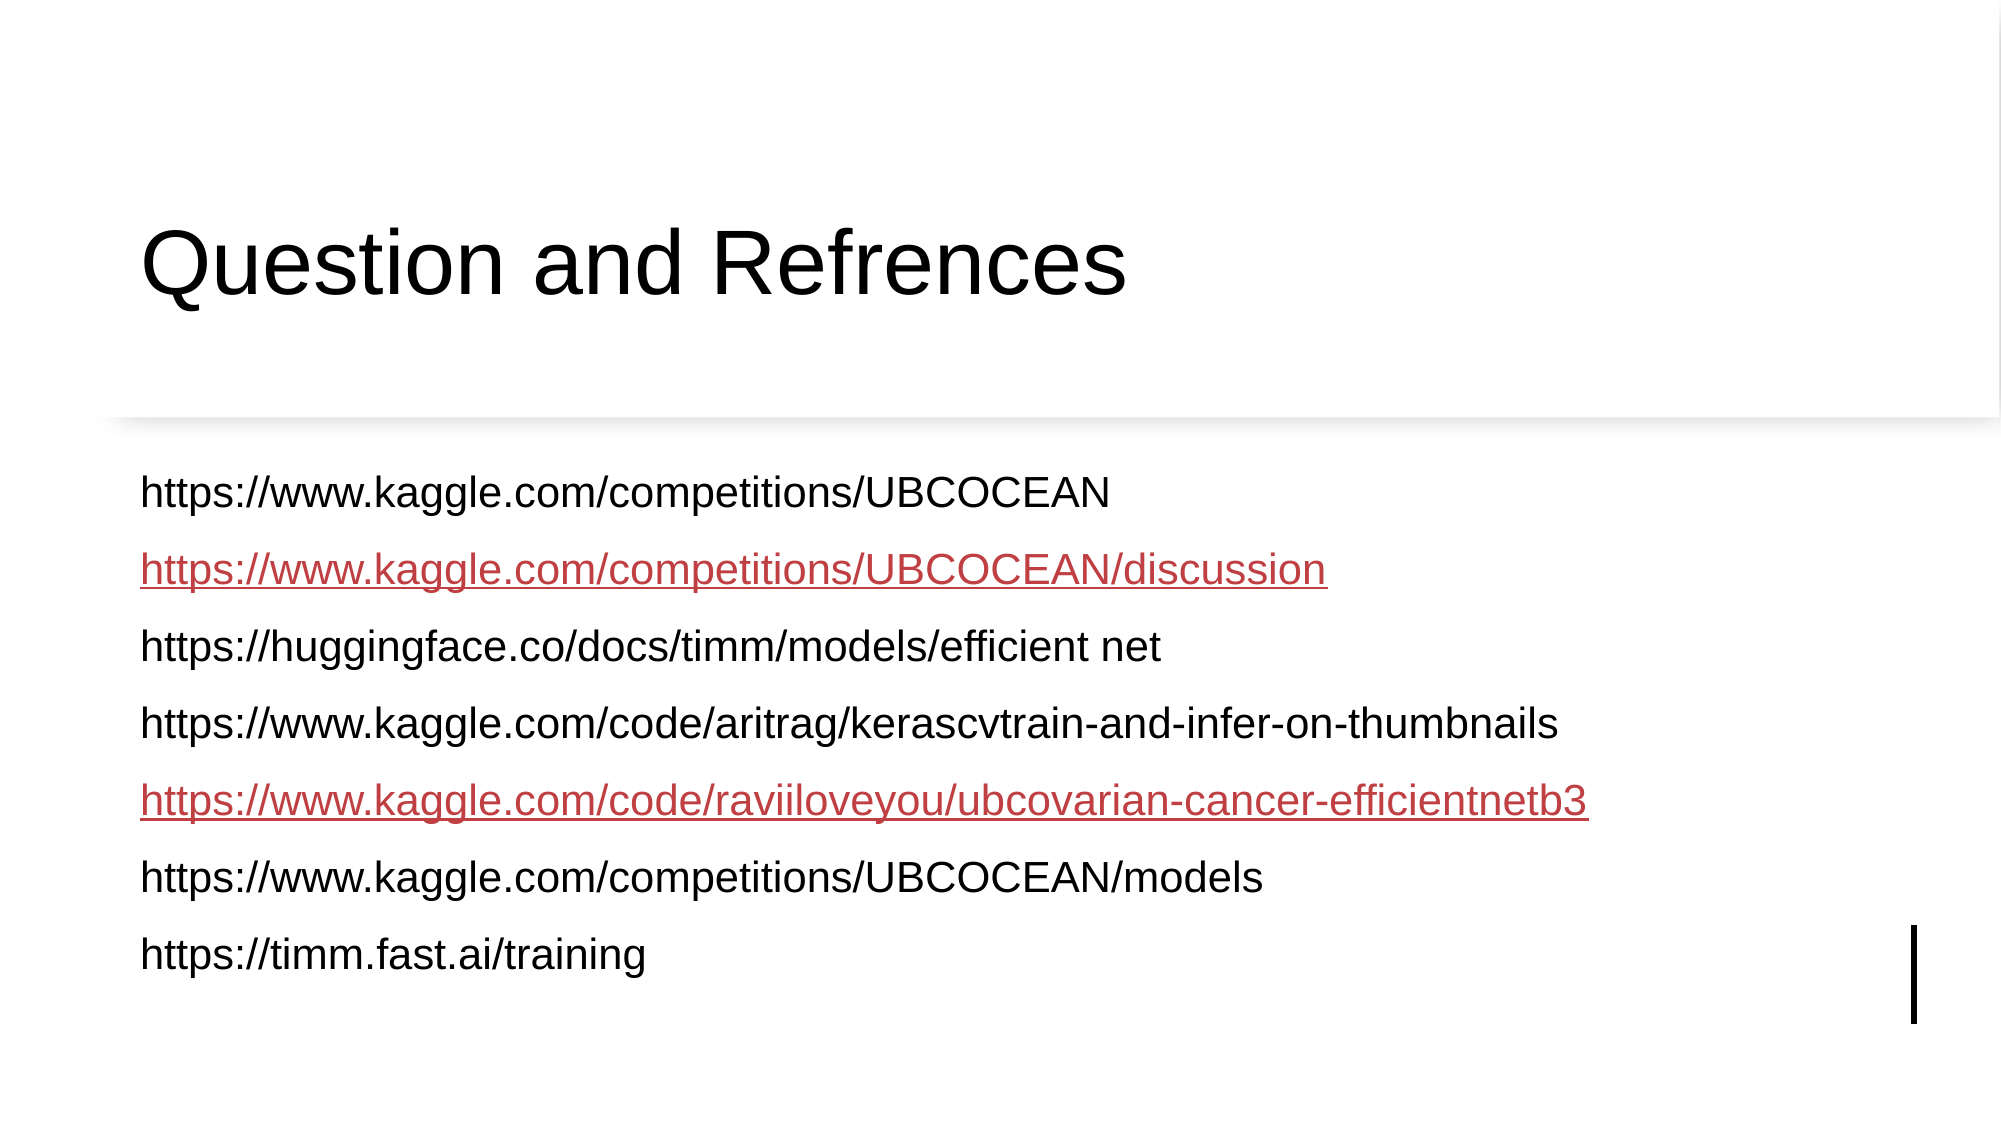

# Question and Refrences
https://www.kaggle.com/competitions/UBCOCEAN
https://www.kaggle.com/competitions/UBCOCEAN/discussion
https://huggingface.co/docs/timm/models/efficient net
https://www.kaggle.com/code/aritrag/kerascvtrain-and-infer-on-thumbnails
https://www.kaggle.com/code/raviiloveyou/ubcovarian-cancer-efficientnetb3
https://www.kaggle.com/competitions/UBCOCEAN/models
https://timm.fast.ai/training